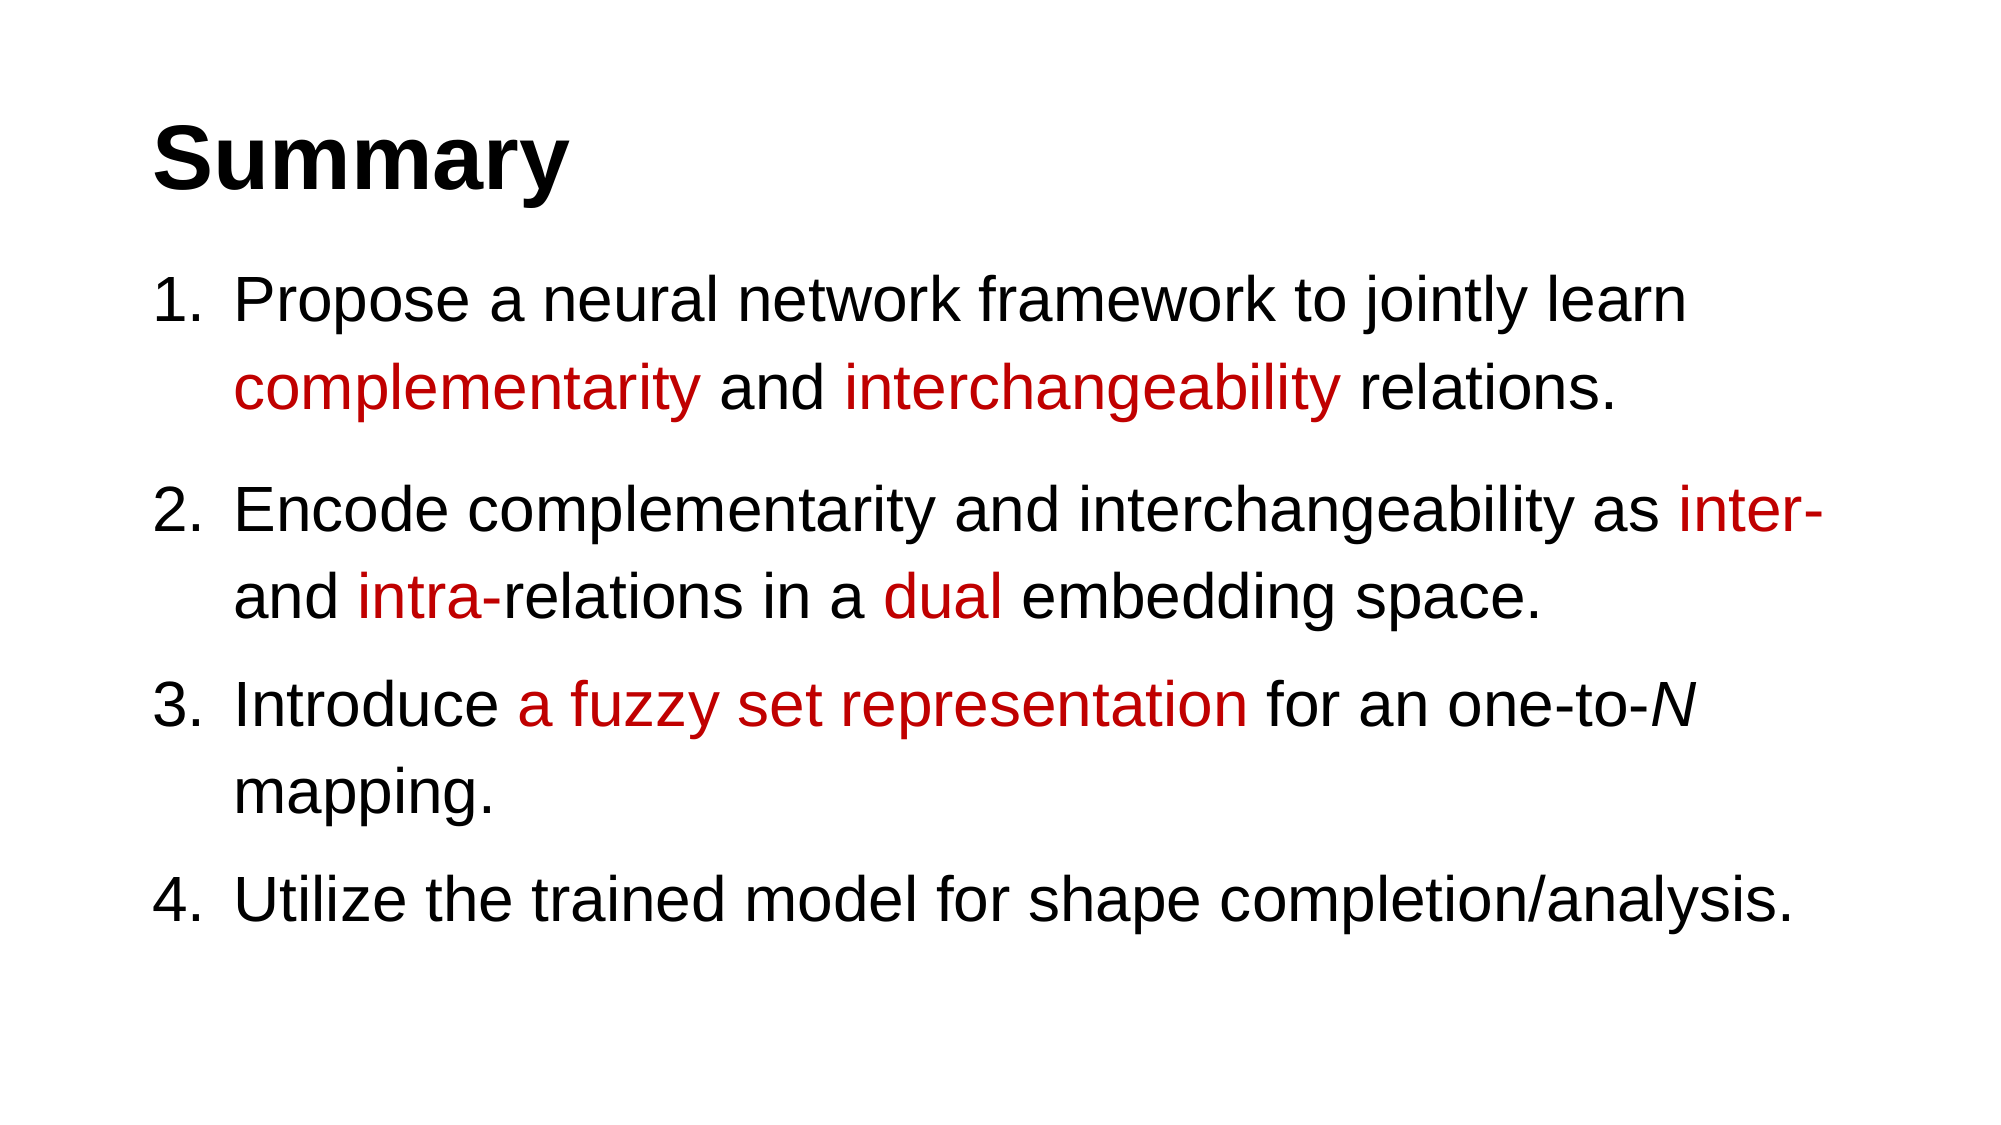

# Summary
Propose a neural network framework to jointly learn complementarity and interchangeability relations.
Encode complementarity and interchangeability as inter- and intra-relations in a dual embedding space.
Introduce a fuzzy set representation for an one-to-N mapping.
Utilize the trained model for shape completion/analysis.